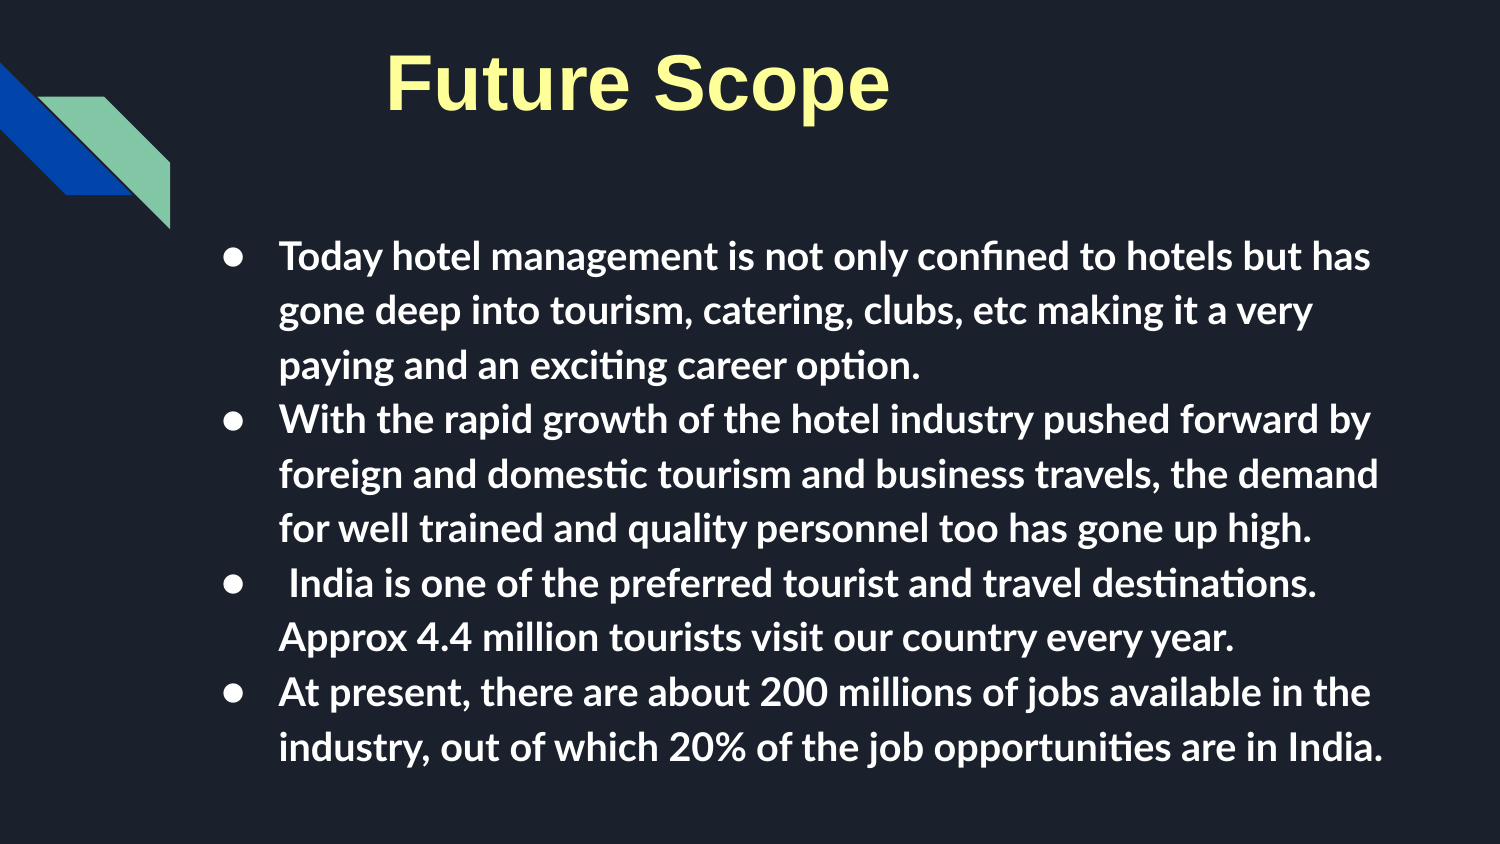

Future Scope
Today hotel management is not only confined to hotels but has gone deep into tourism, catering, clubs, etc making it a very paying and an exciting career option.
With the rapid growth of the hotel industry pushed forward by foreign and domestic tourism and business travels, the demand for well trained and quality personnel too has gone up high.
 India is one of the preferred tourist and travel destinations. Approx 4.4 million tourists visit our country every year.
At present, there are about 200 millions of jobs available in the industry, out of which 20% of the job opportunities are in India.